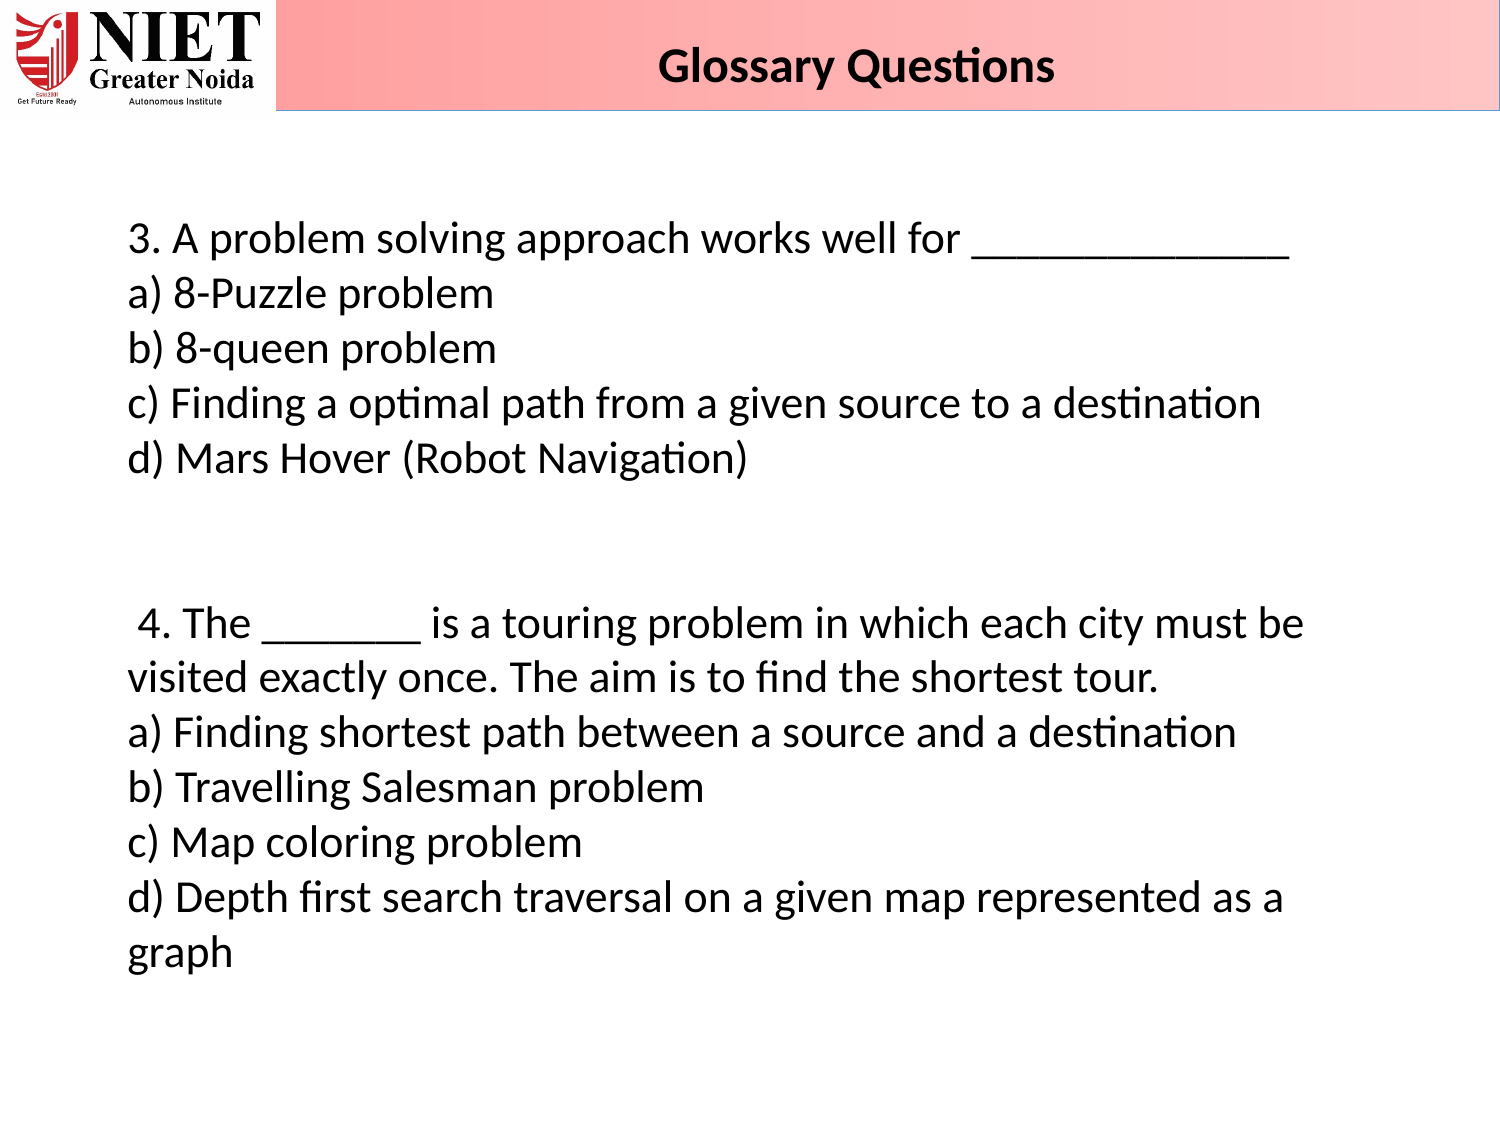

Glossary Questions
3. A problem solving approach works well for ______________
a) 8-Puzzle problem
b) 8-queen problem
c) Finding a optimal path from a given source to a destination
d) Mars Hover (Robot Navigation)
 4. The _______ is a touring problem in which each city must be visited exactly once. The aim is to find the shortest tour.
a) Finding shortest path between a source and a destination
b) Travelling Salesman problem
c) Map coloring problem
d) Depth first search traversal on a given map represented as a graph